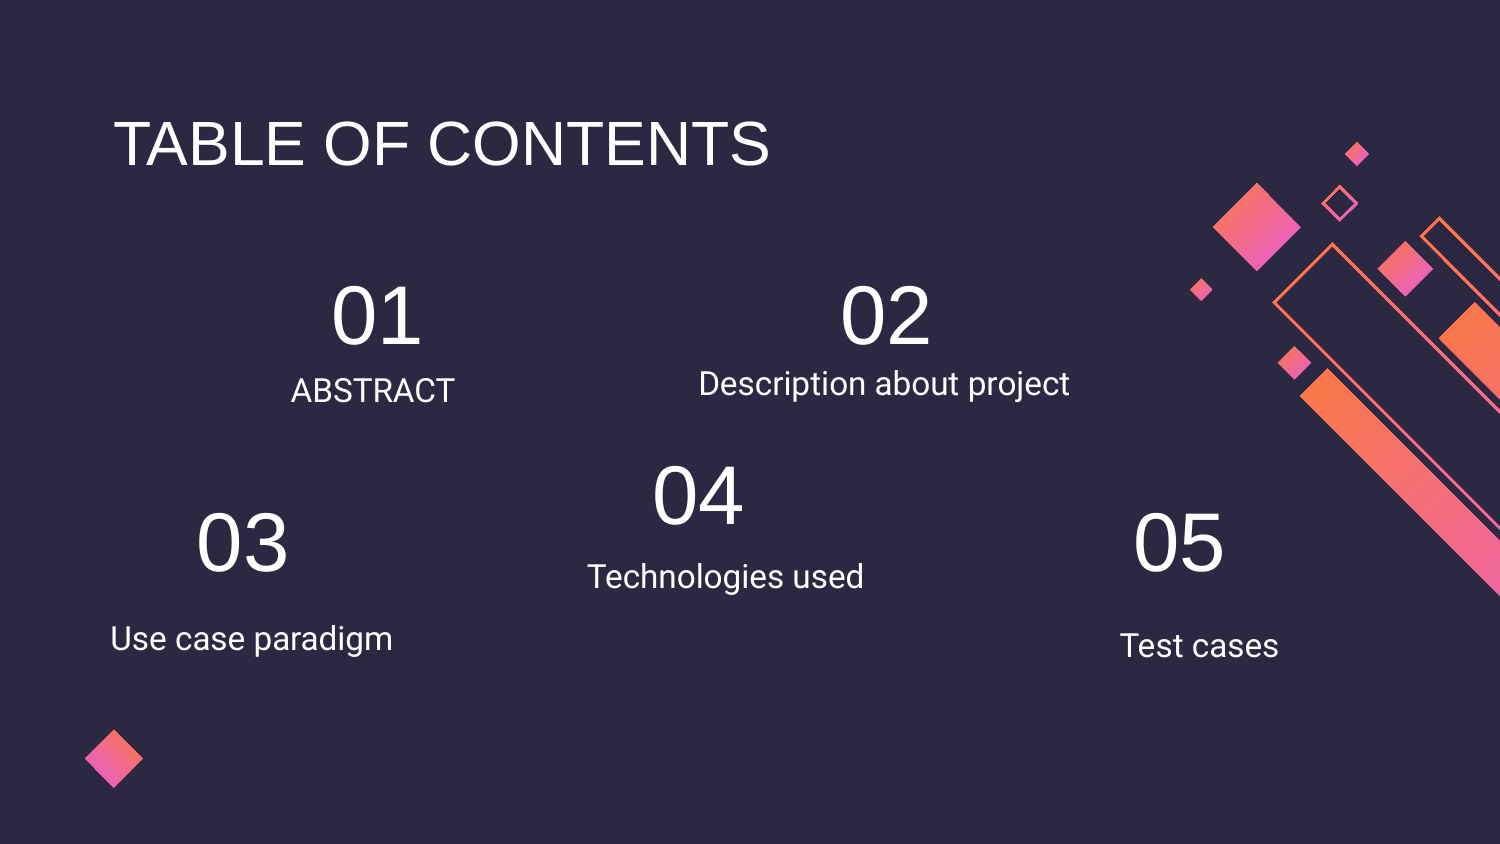

TABLE OF CONTENTS
02
# 01
Description about project
ABSTRACT
04
03
05
Technologies used
Use case paradigm
Test cases